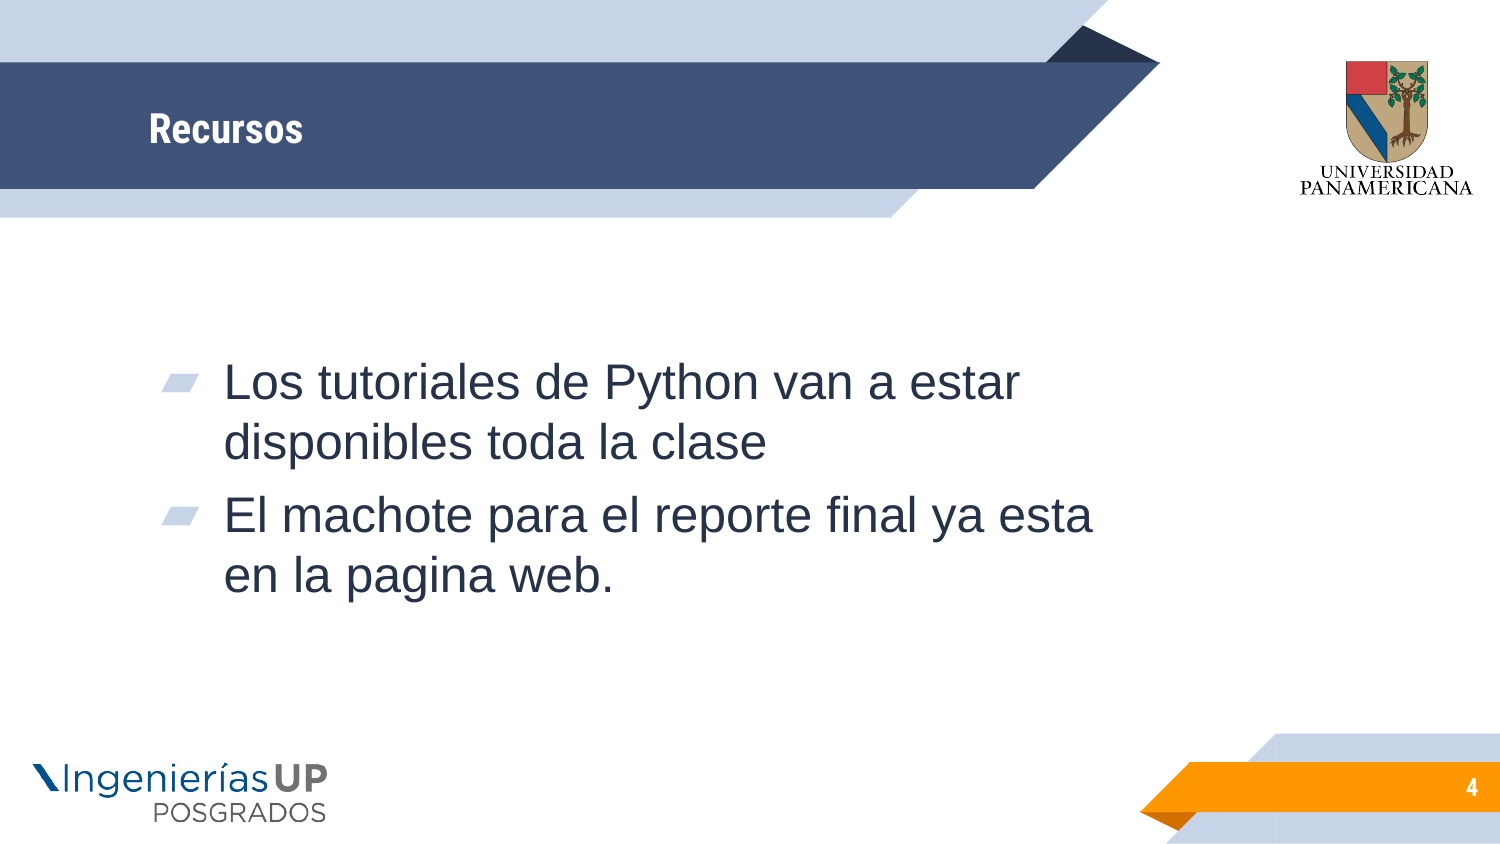

# Recursos
Los tutoriales de Python van a estar disponibles toda la clase
El machote para el reporte final ya esta en la pagina web.
4